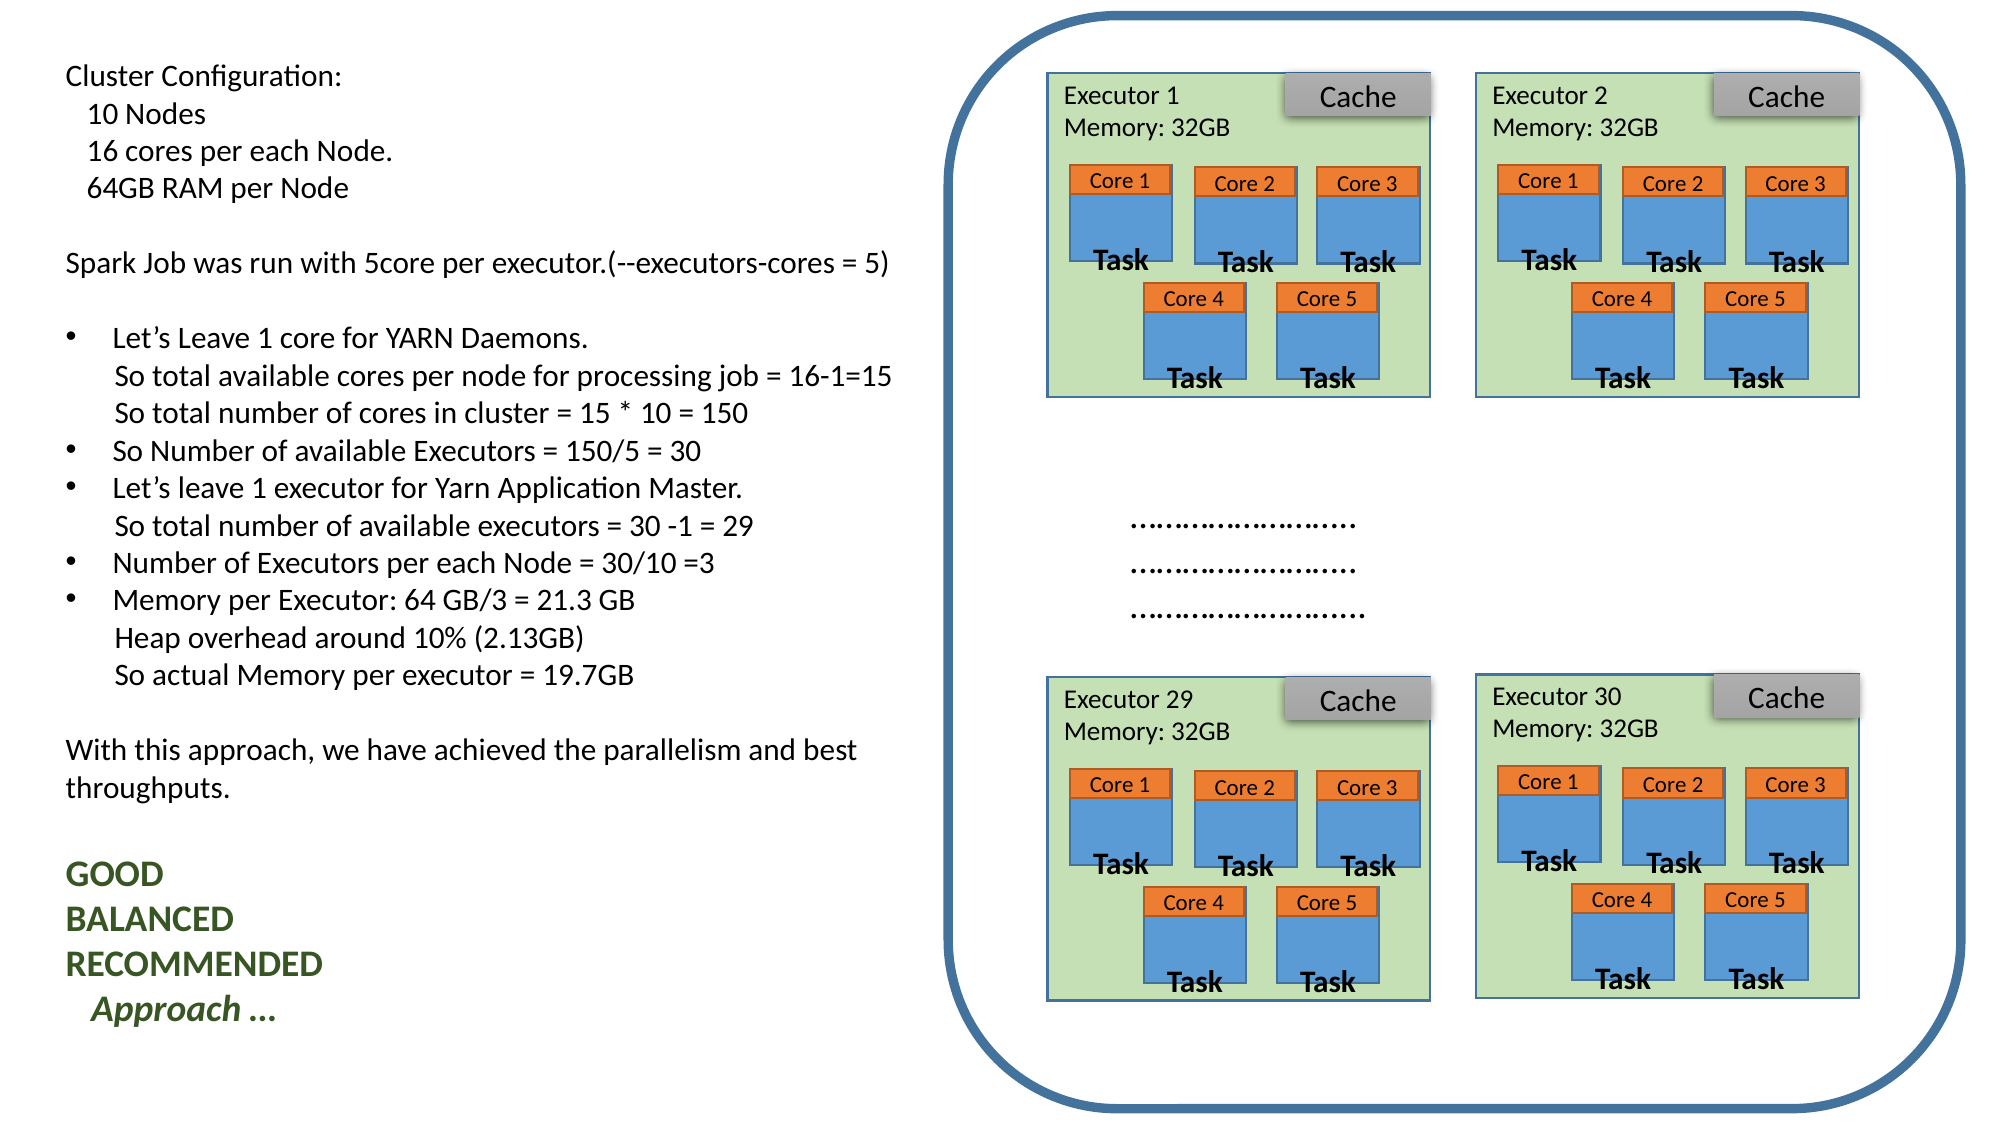

Executor 1
Memory: 32GB

Cache
           Task
Core 1
           Task
           Task
Core 2
Core 3
           Task
           Task
Core 4
Core 5
Cluster Configuration:
   10 Nodes
   16 cores per each Node.
   64GB RAM per Node

Spark Job was run with 5core per executor.(--executors-cores = 5)

Let’s Leave 1 core for YARN Daemons.
       So total available cores per node for processing job = 16-1=15
       So total number of cores in cluster = 15 * 10 = 150
So Number of available Executors = 150/5 = 30
Let’s leave 1 executor for Yarn Application Master.
       So total number of available executors = 30 -1 = 29
Number of Executors per each Node = 30/10 =3
Memory per Executor: 64 GB/3 = 21.3 GB
       Heap overhead around 10% (2.13GB)
       So actual Memory per executor = 19.7GB

With this approach, we have achieved the parallelism and best throughputs.

GOOD
BALANCED
RECOMMENDED
   Approach …
Executor 2
Memory: 32GB

Cache
           Task
Core 1
           Task
           Task
Core 2
Core 3
           Task
           Task
Core 4
Core 5
……………………..
……………………..
……………………...
Executor 30
Memory: 32GB
Executor 29
Memory: 32GB

Cache

Cache
           Task
Core 1
           Task
           Task
Core 2
Core 3
           Task
Core 1
           Task
           Task
Core 2
Core 3
           Task
           Task
Core 4
Core 5
           Task
           Task
Core 4
Core 5